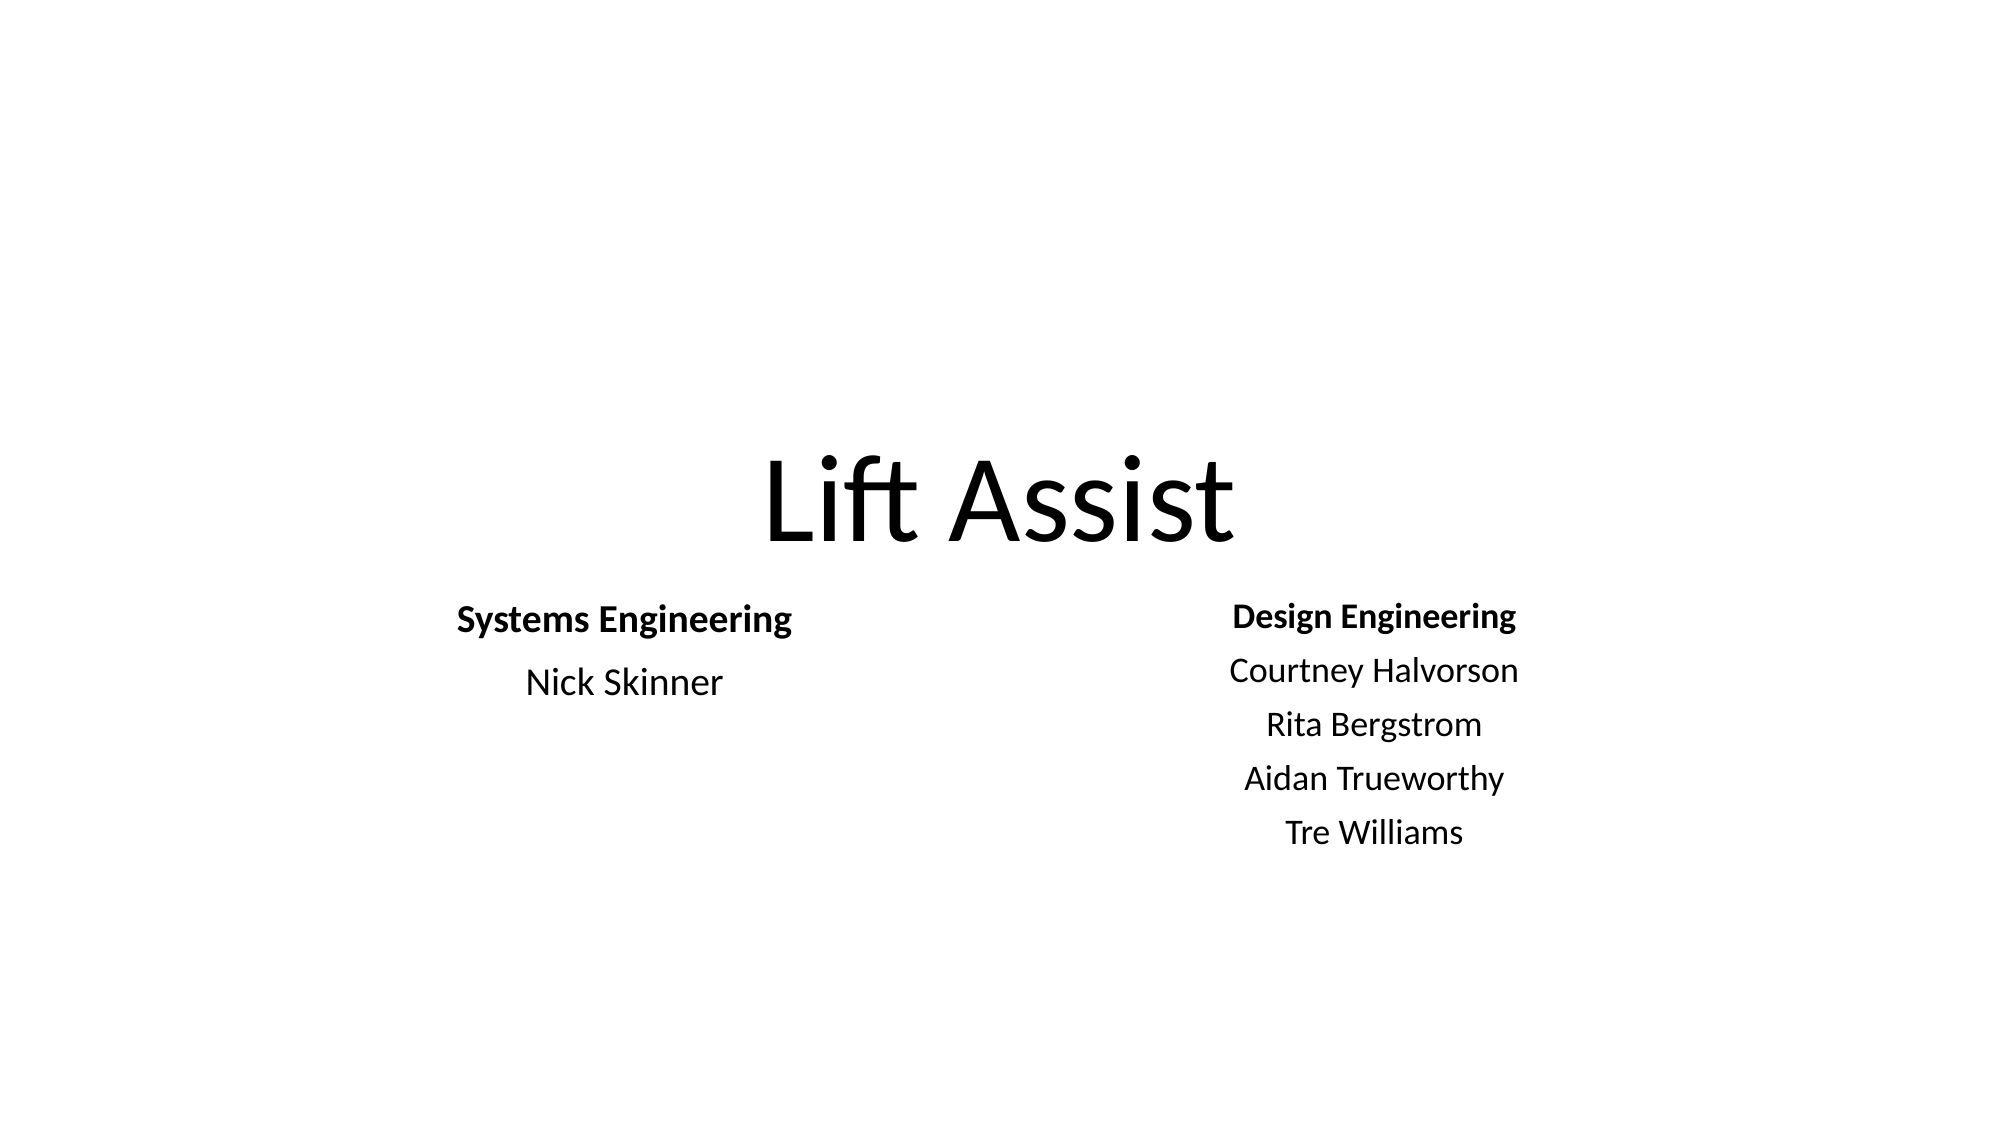

# Lift Assist
Design Engineering
Courtney Halvorson
Rita Bergstrom
Aidan Trueworthy
Tre Williams
Systems Engineering
Nick Skinner